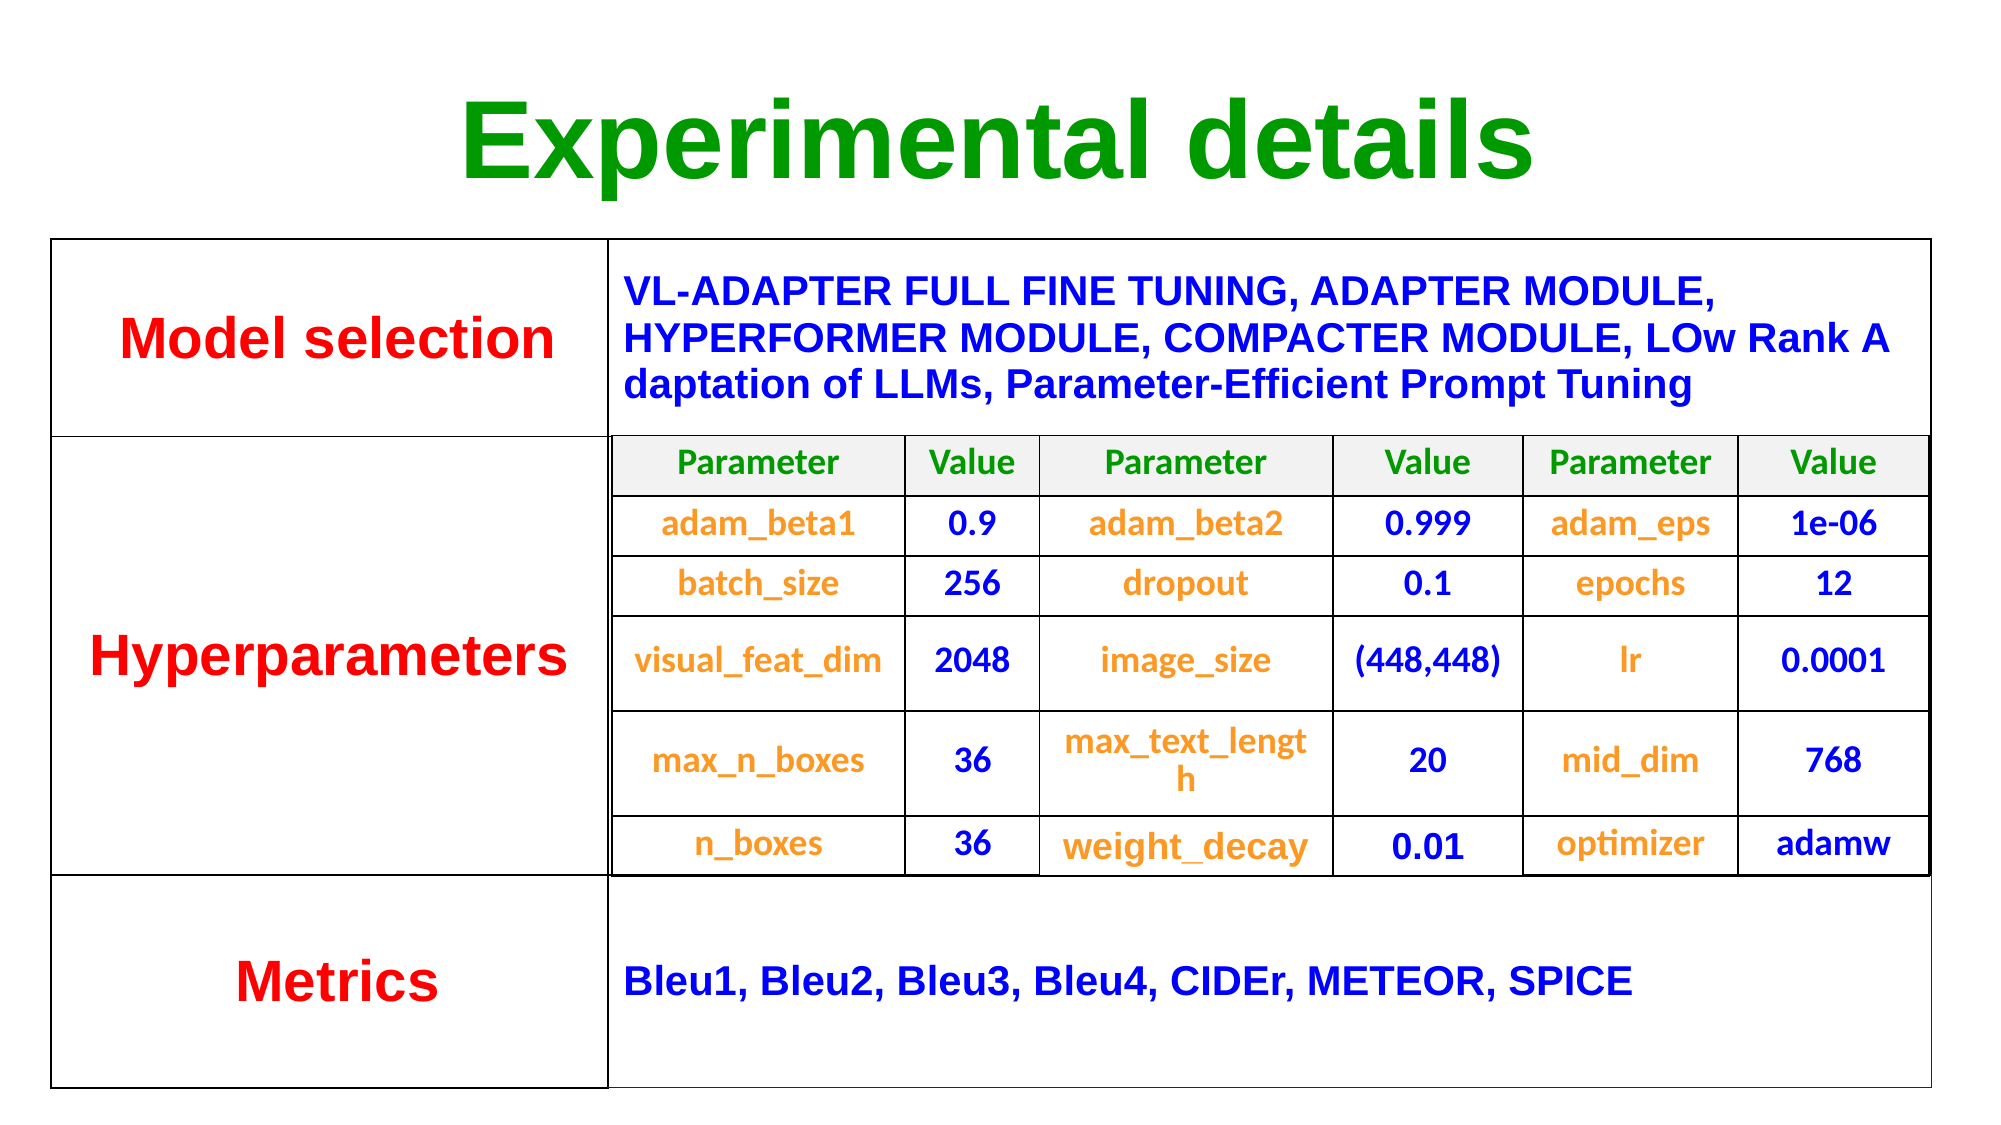

# Experimental details
| Model selection | VL-ADAPTER FULL FINE TUNING, ADAPTER MODULE, HYPERFORMER MODULE, COMPACTER MODULE, LOw Rank Adaptation of LLMs, Parameter-Efficient Prompt Tuning |
| --- | --- |
| Hyperparameters |  |
| Metrics | Bleu1, Bleu2, Bleu3, Bleu4, CIDEr, METEOR, SPICE |
| Parameter | Value | Parameter | Value | Parameter | Value |
| --- | --- | --- | --- | --- | --- |
| adam\_beta1 | 0.9 | adam\_beta2 | 0.999 | adam\_eps | 1e-06 |
| batch\_size | 256 | dropout | 0.1 | epochs | 12 |
| visual\_feat\_dim | 2048 | image\_size | (448,448) | lr | 0.0001 |
| max\_n\_boxes | 36 | max\_text\_length | 20 | mid\_dim | 768 |
| n\_boxes | 36 | weight\_decay | 0.01 | optimizer | adamw |